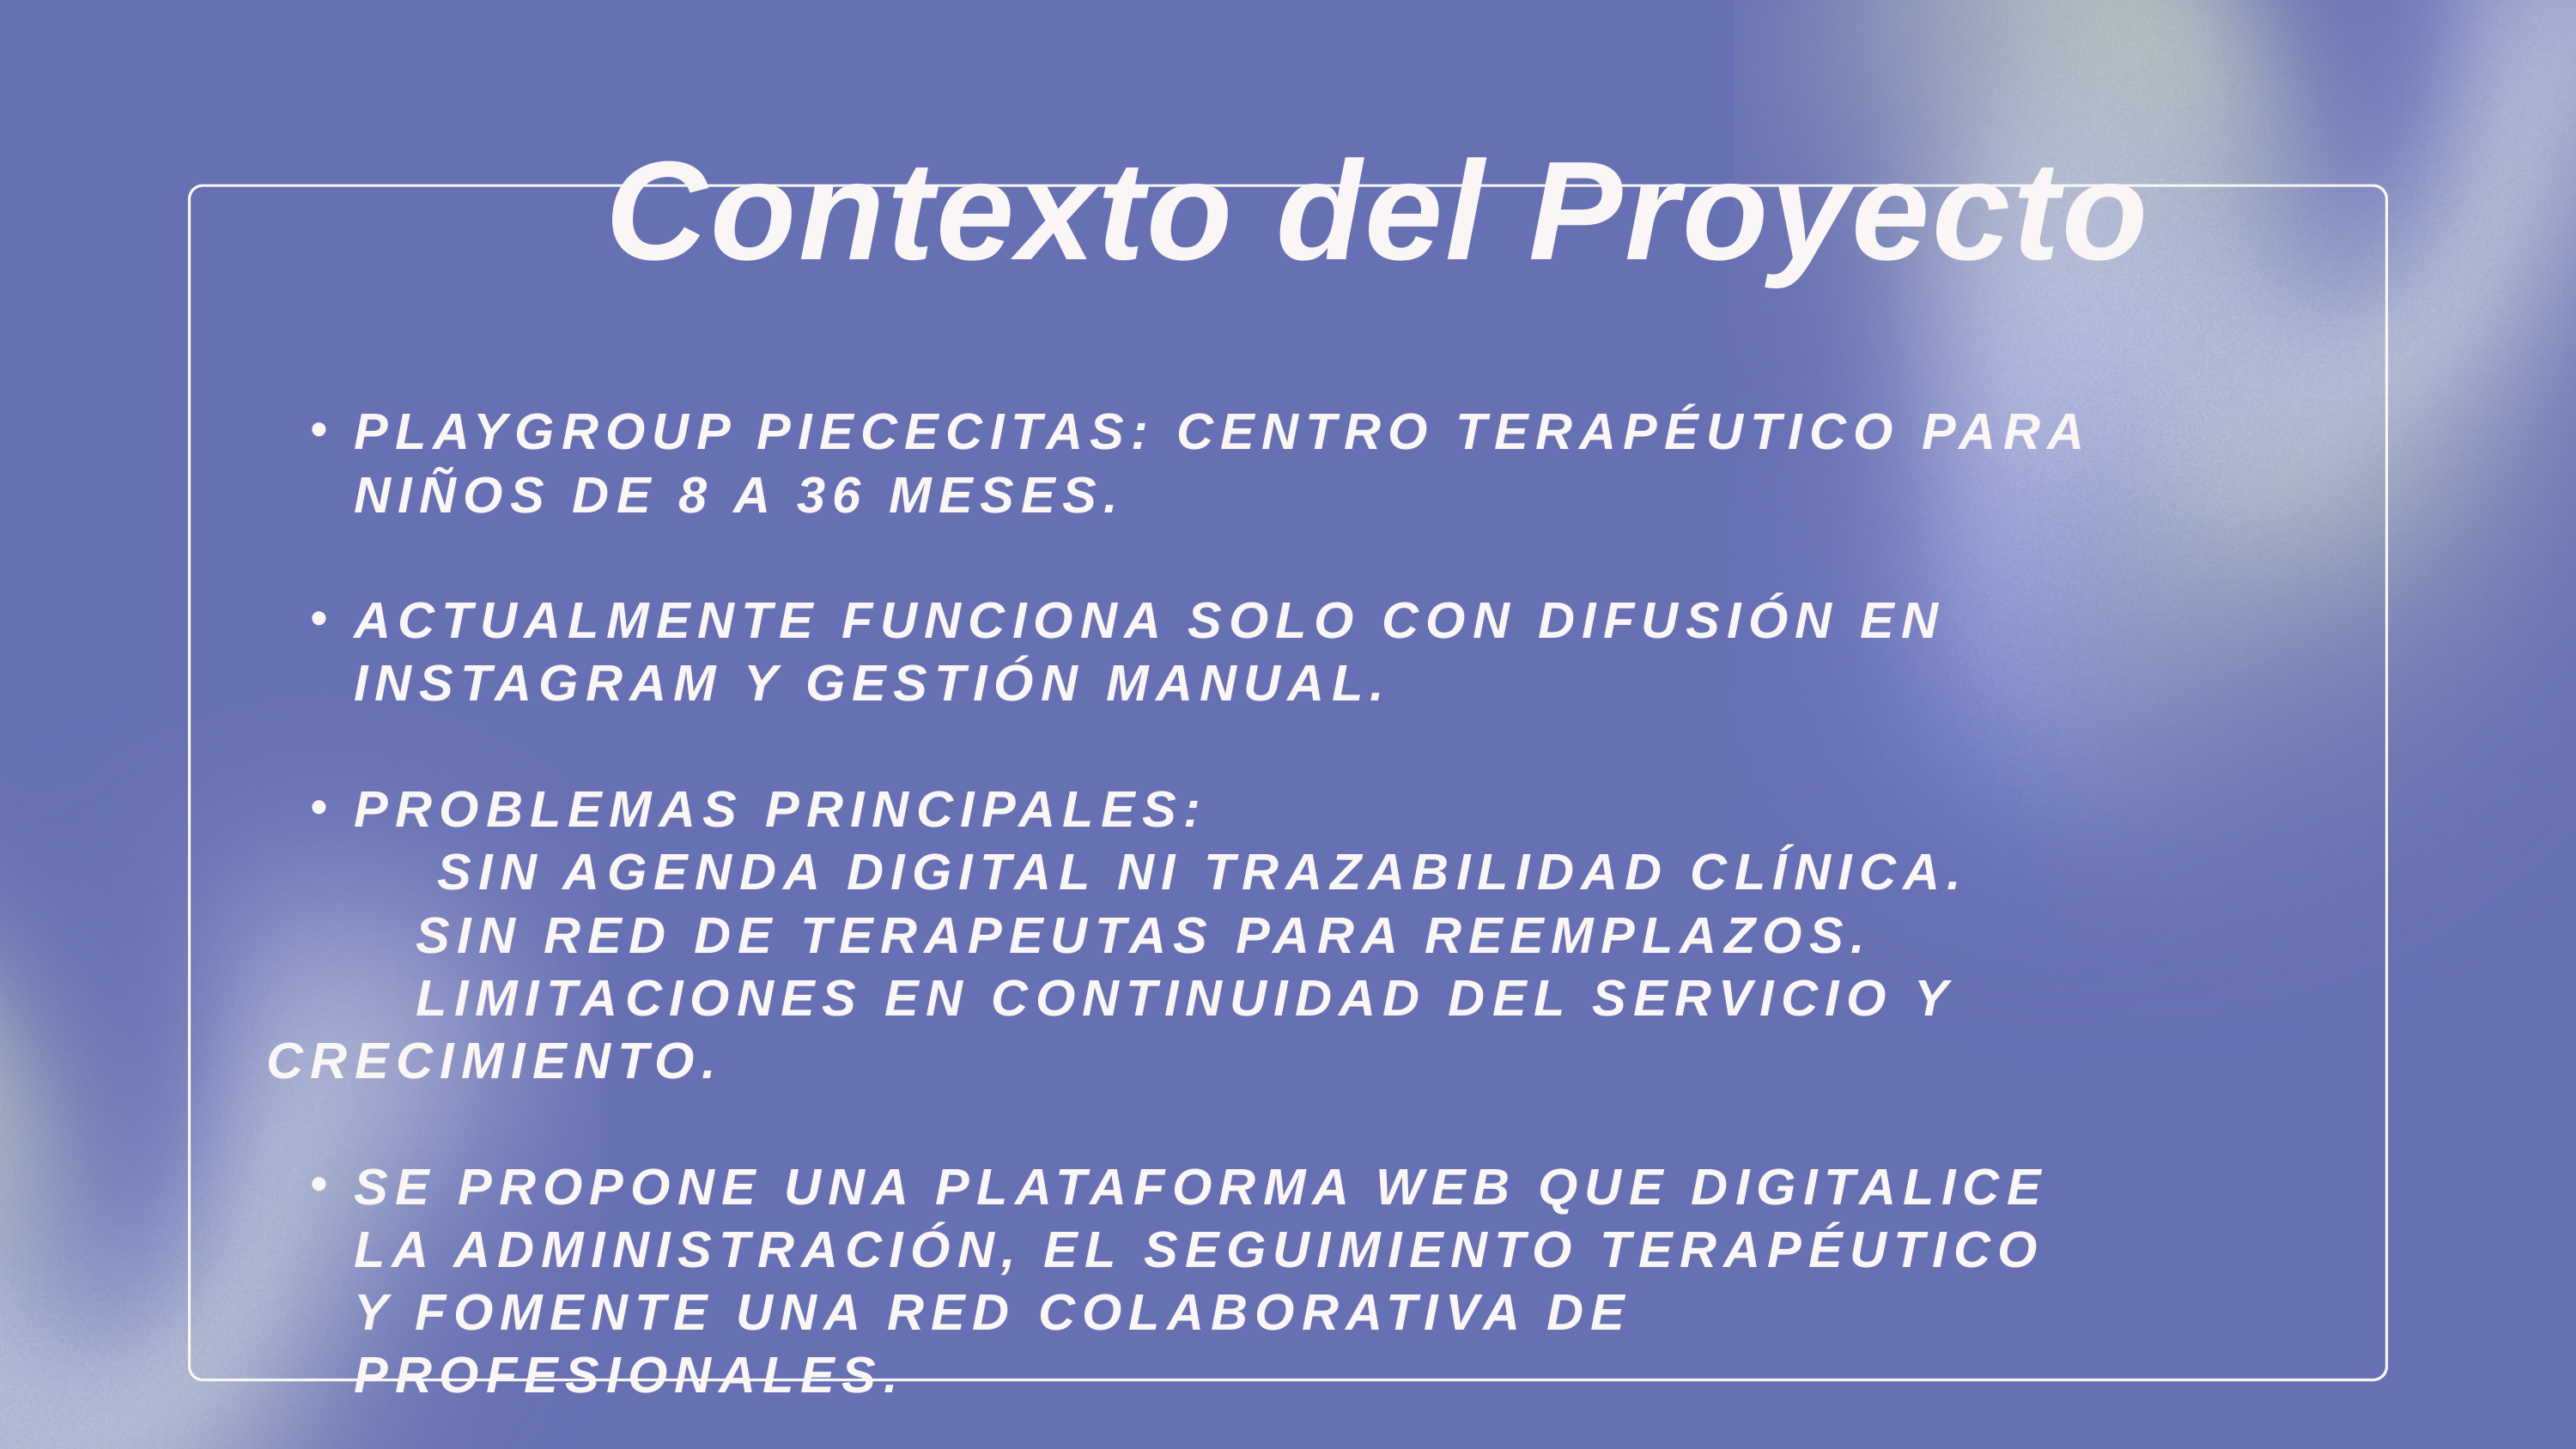

Contexto del Proyecto

PLAYGROUP PIECECITAS: CENTRO TERAPÉUTICO PARA NIÑOS DE 8 A 36 MESES.

ACTUALMENTE FUNCIONA SOLO CON DIFUSIÓN EN INSTAGRAM Y GESTIÓN MANUAL.

PROBLEMAS PRINCIPALES:
        SIN AGENDA DIGITAL NI TRAZABILIDAD CLÍNICA.
       SIN RED DE TERAPEUTAS PARA REEMPLAZOS.
       LIMITACIONES EN CONTINUIDAD DEL SERVICIO Y CRECIMIENTO.

SE PROPONE UNA PLATAFORMA WEB QUE DIGITALICE LA ADMINISTRACIÓN, EL SEGUIMIENTO TERAPÉUTICO Y FOMENTE UNA RED COLABORATIVA DE PROFESIONALES.